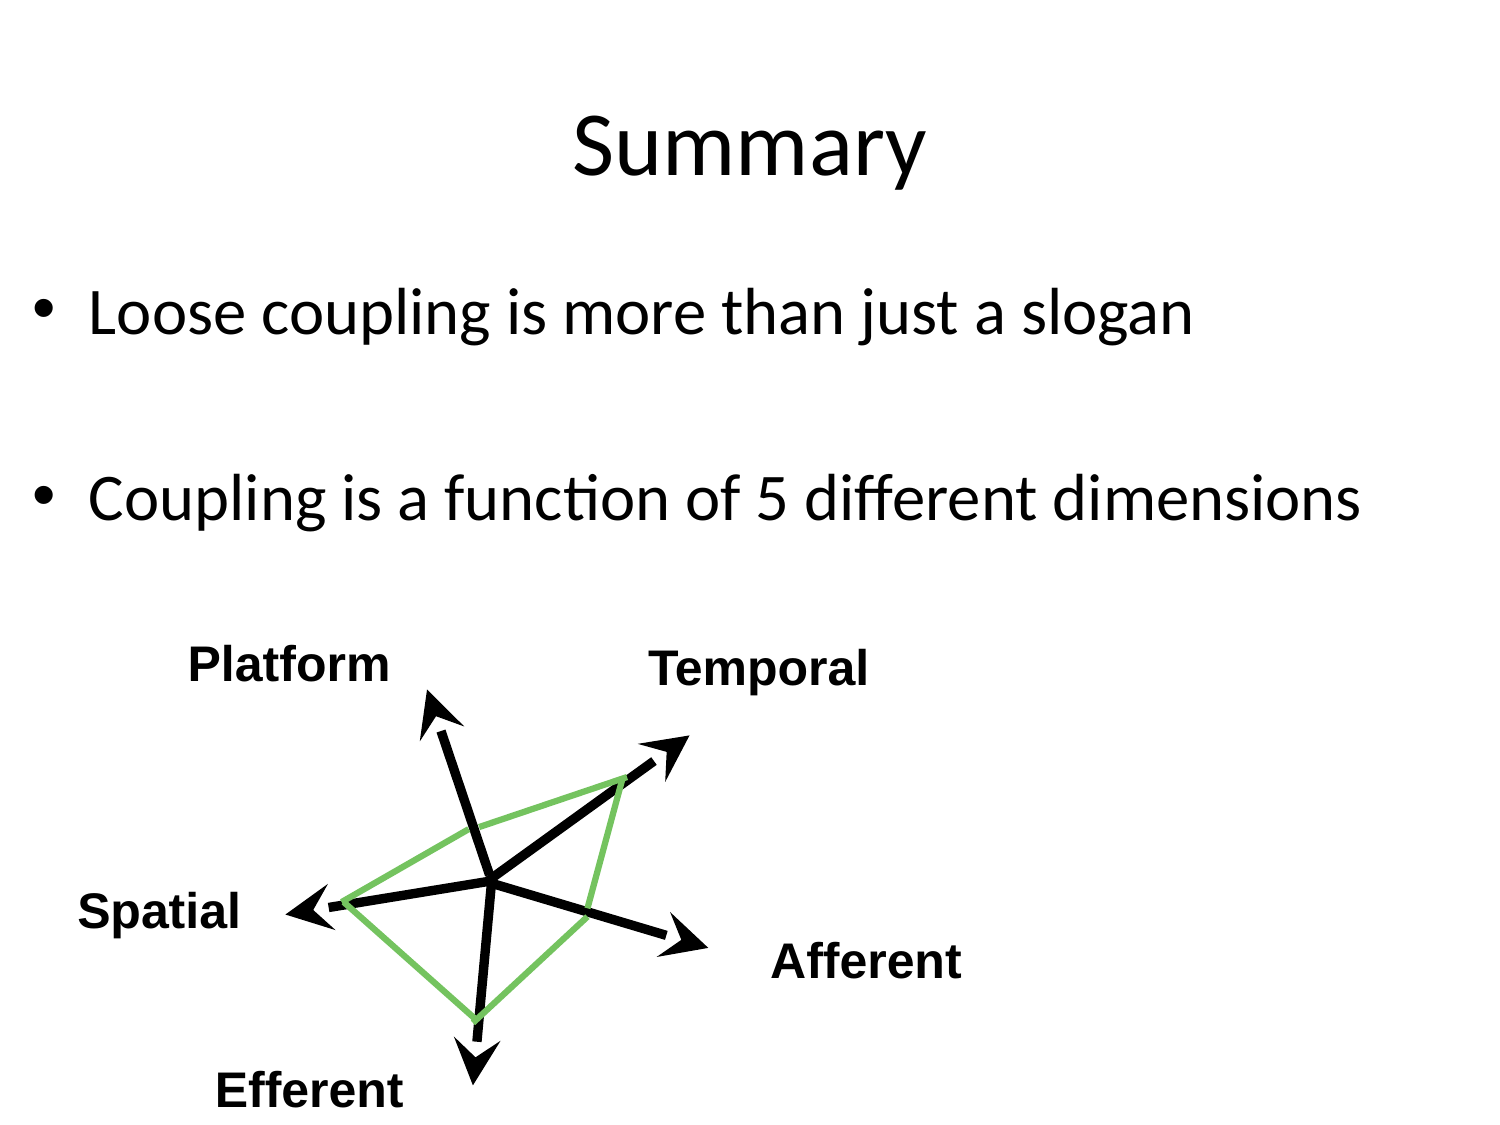

# Summary
Loose coupling is more than just a slogan

Coupling is a function of 5 different dimensions
Platform
Temporal

Spatial

Afferent
Efferent